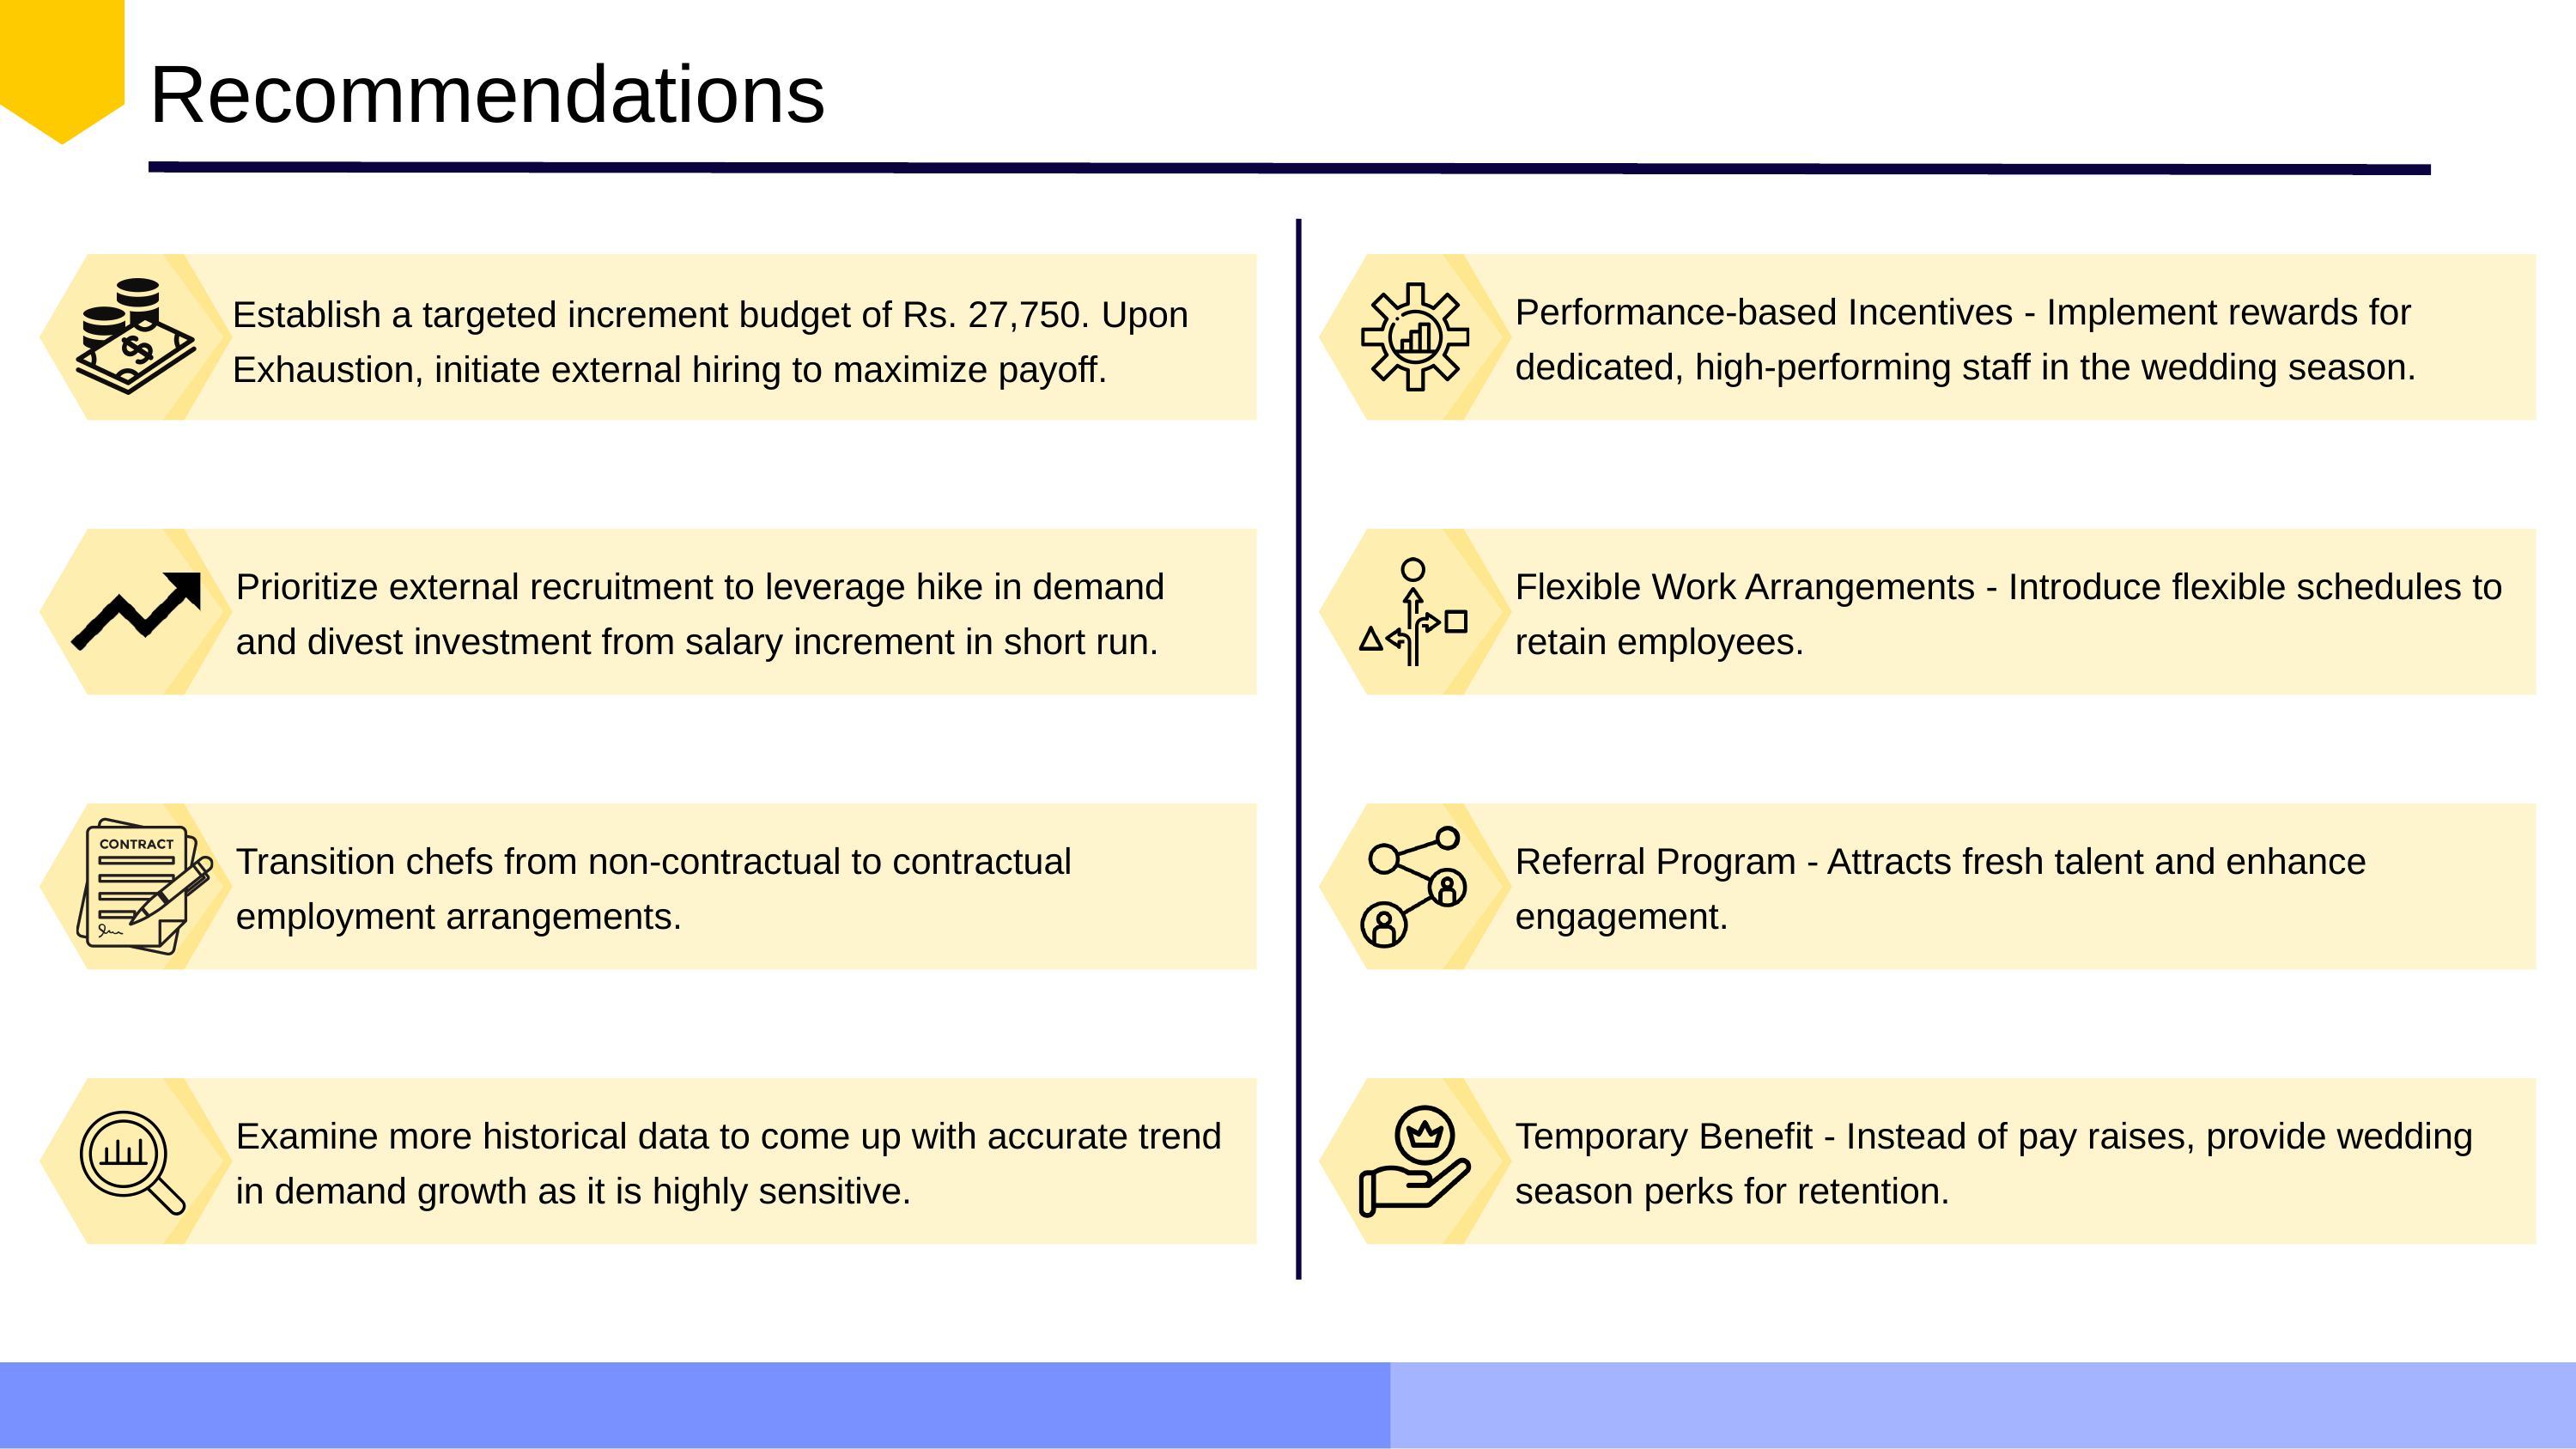

Recommendations

Performance-based Incentives - Implement rewards for dedicated, high-performing staff in the wedding season.

Flexible Work Arrangements - Introduce flexible schedules to retain employees.

Referral Program - Attracts fresh talent and enhance engagement.

Temporary Benefit - Instead of pay raises, provide wedding season perks for retention.

Establish a targeted increment budget of Rs. 27,750. Upon Exhaustion, initiate external hiring to maximize payoff.

Prioritize external recruitment to leverage hike in demand and divest investment from salary increment in short run.

Transition chefs from non-contractual to contractual employment arrangements.

Examine more historical data to come up with accurate trend in demand growth as it is highly sensitive.